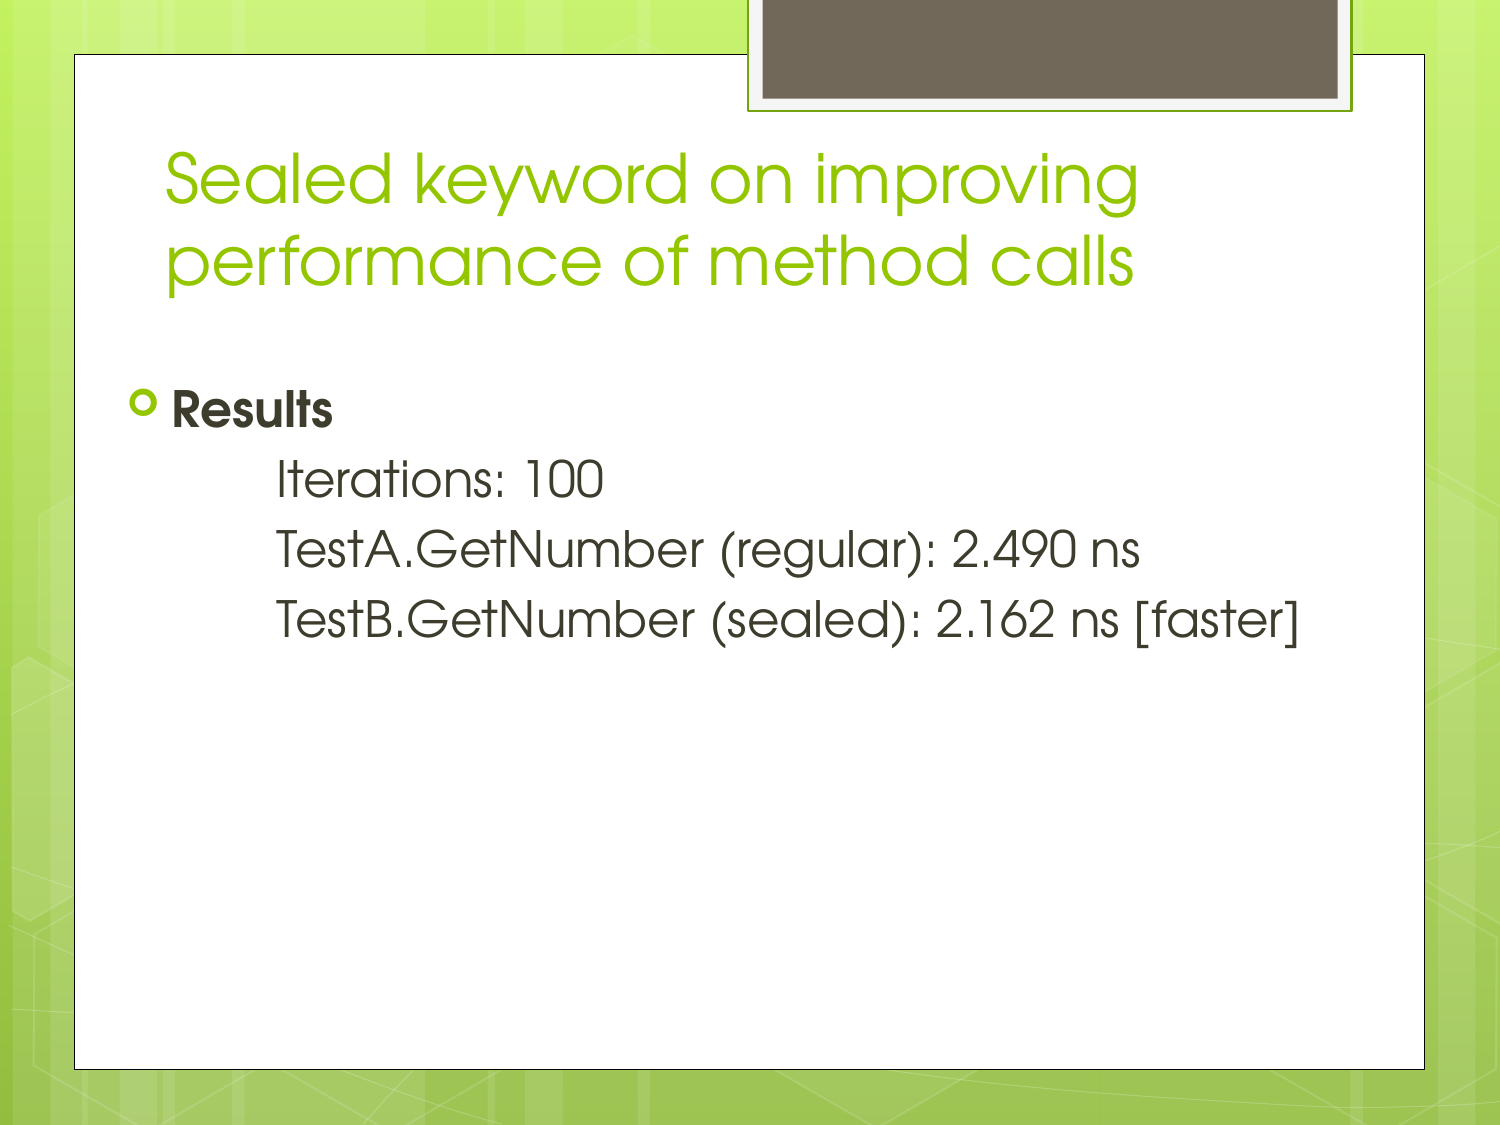

# Sealed keyword on improving performance of method calls

Results
	Iterations: 100
	TestA.GetNumber (regular): 2.490 ns
	TestB.GetNumber (sealed): 2.162 ns [faster]